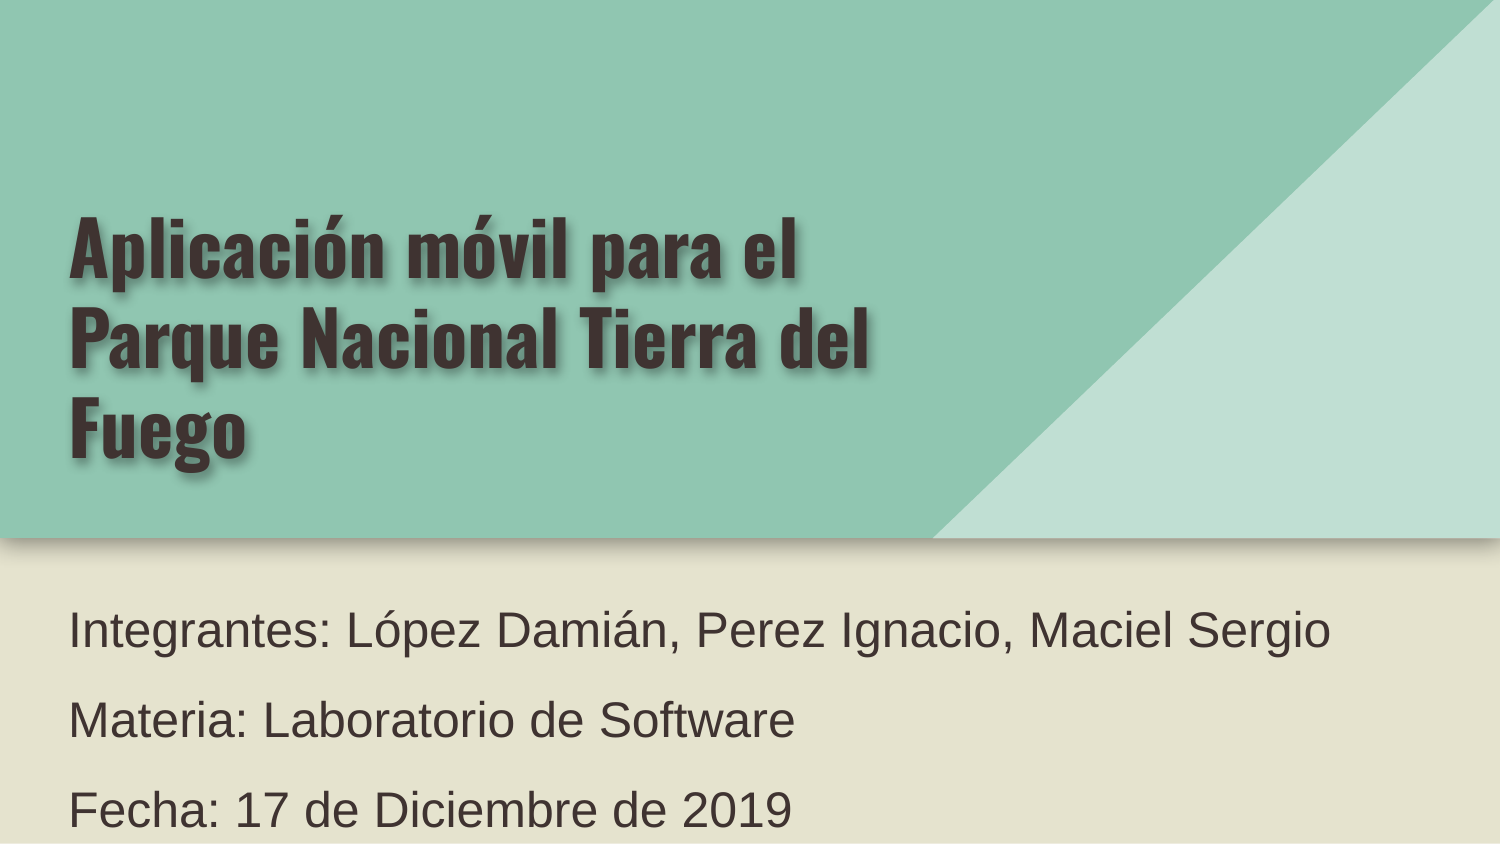

# Aplicación móvil para el
Parque Nacional Tierra del Fuego
Integrantes: López Damián, Perez Ignacio, Maciel Sergio
Materia: Laboratorio de Software
Fecha: 17 de Diciembre de 2019